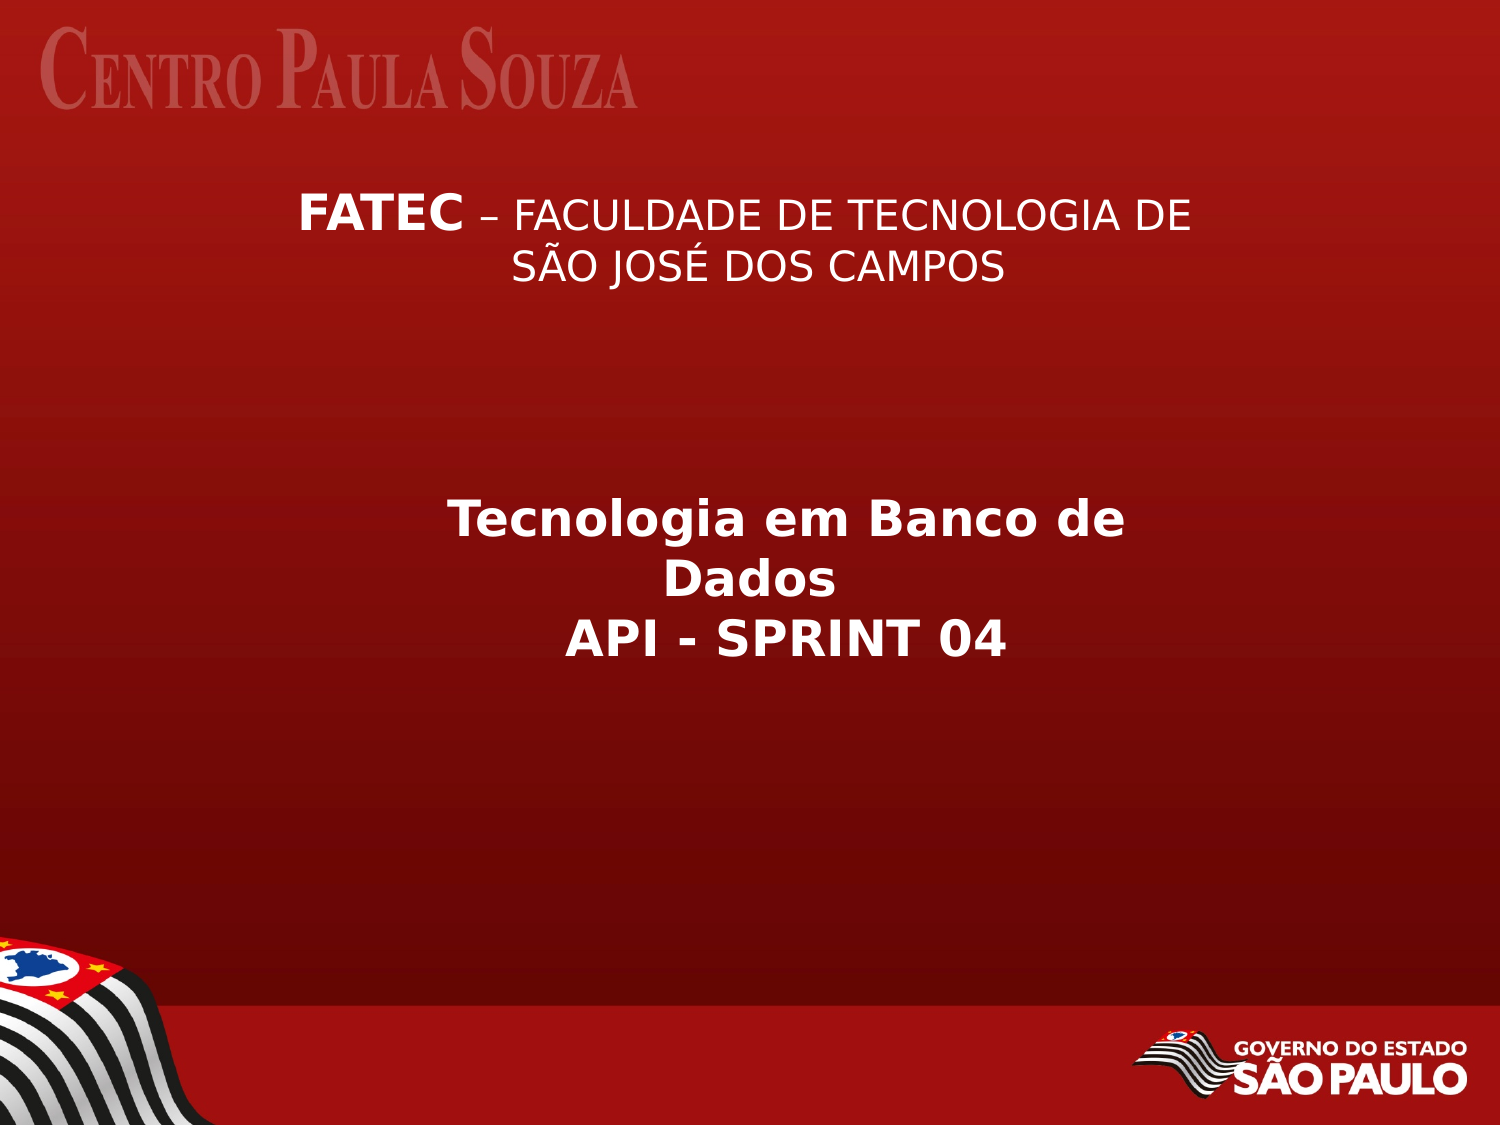

FATEC – FACULDADE DE TECNOLOGIA DE
 SÃO JOSÉ DOS CAMPOS
Tecnologia em Banco de Dados
API - SPRINT 04